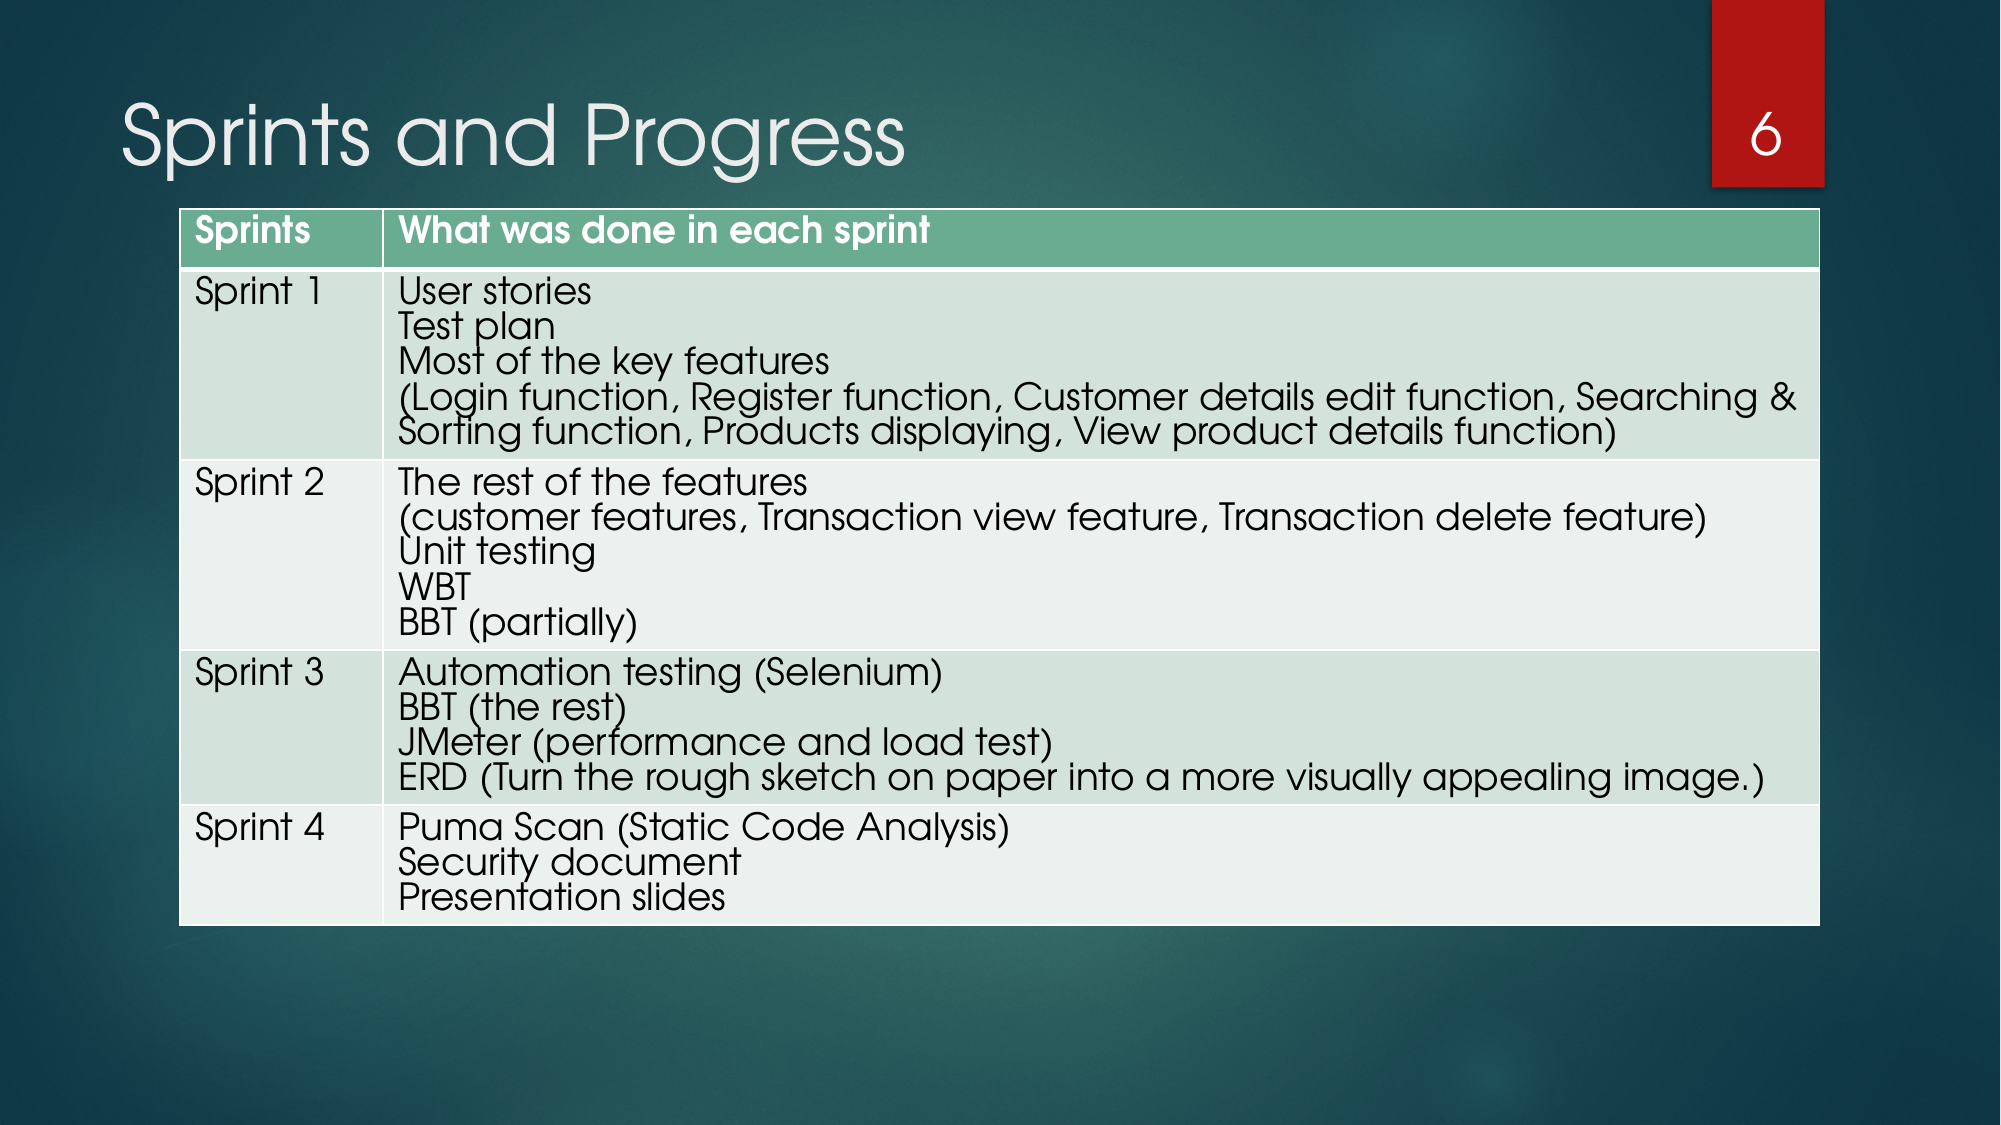

6
# Sprints and Progress
| Sprints | What was done in each sprint |
| --- | --- |
| Sprint 1 | User stories Test plan Most of the key features (Login function, Register function, Customer details edit function, Searching & Sorting function, Products displaying, View product details function) |
| Sprint 2 | The rest of the features (customer features, Transaction view feature, Transaction delete feature) Unit testing WBT BBT (partially) |
| Sprint 3 | Automation testing (Selenium) BBT (the rest) JMeter (performance and load test) ERD (Turn the rough sketch on paper into a more visually appealing image.) |
| Sprint 4 | Puma Scan (Static Code Analysis) Security document Presentation slides |